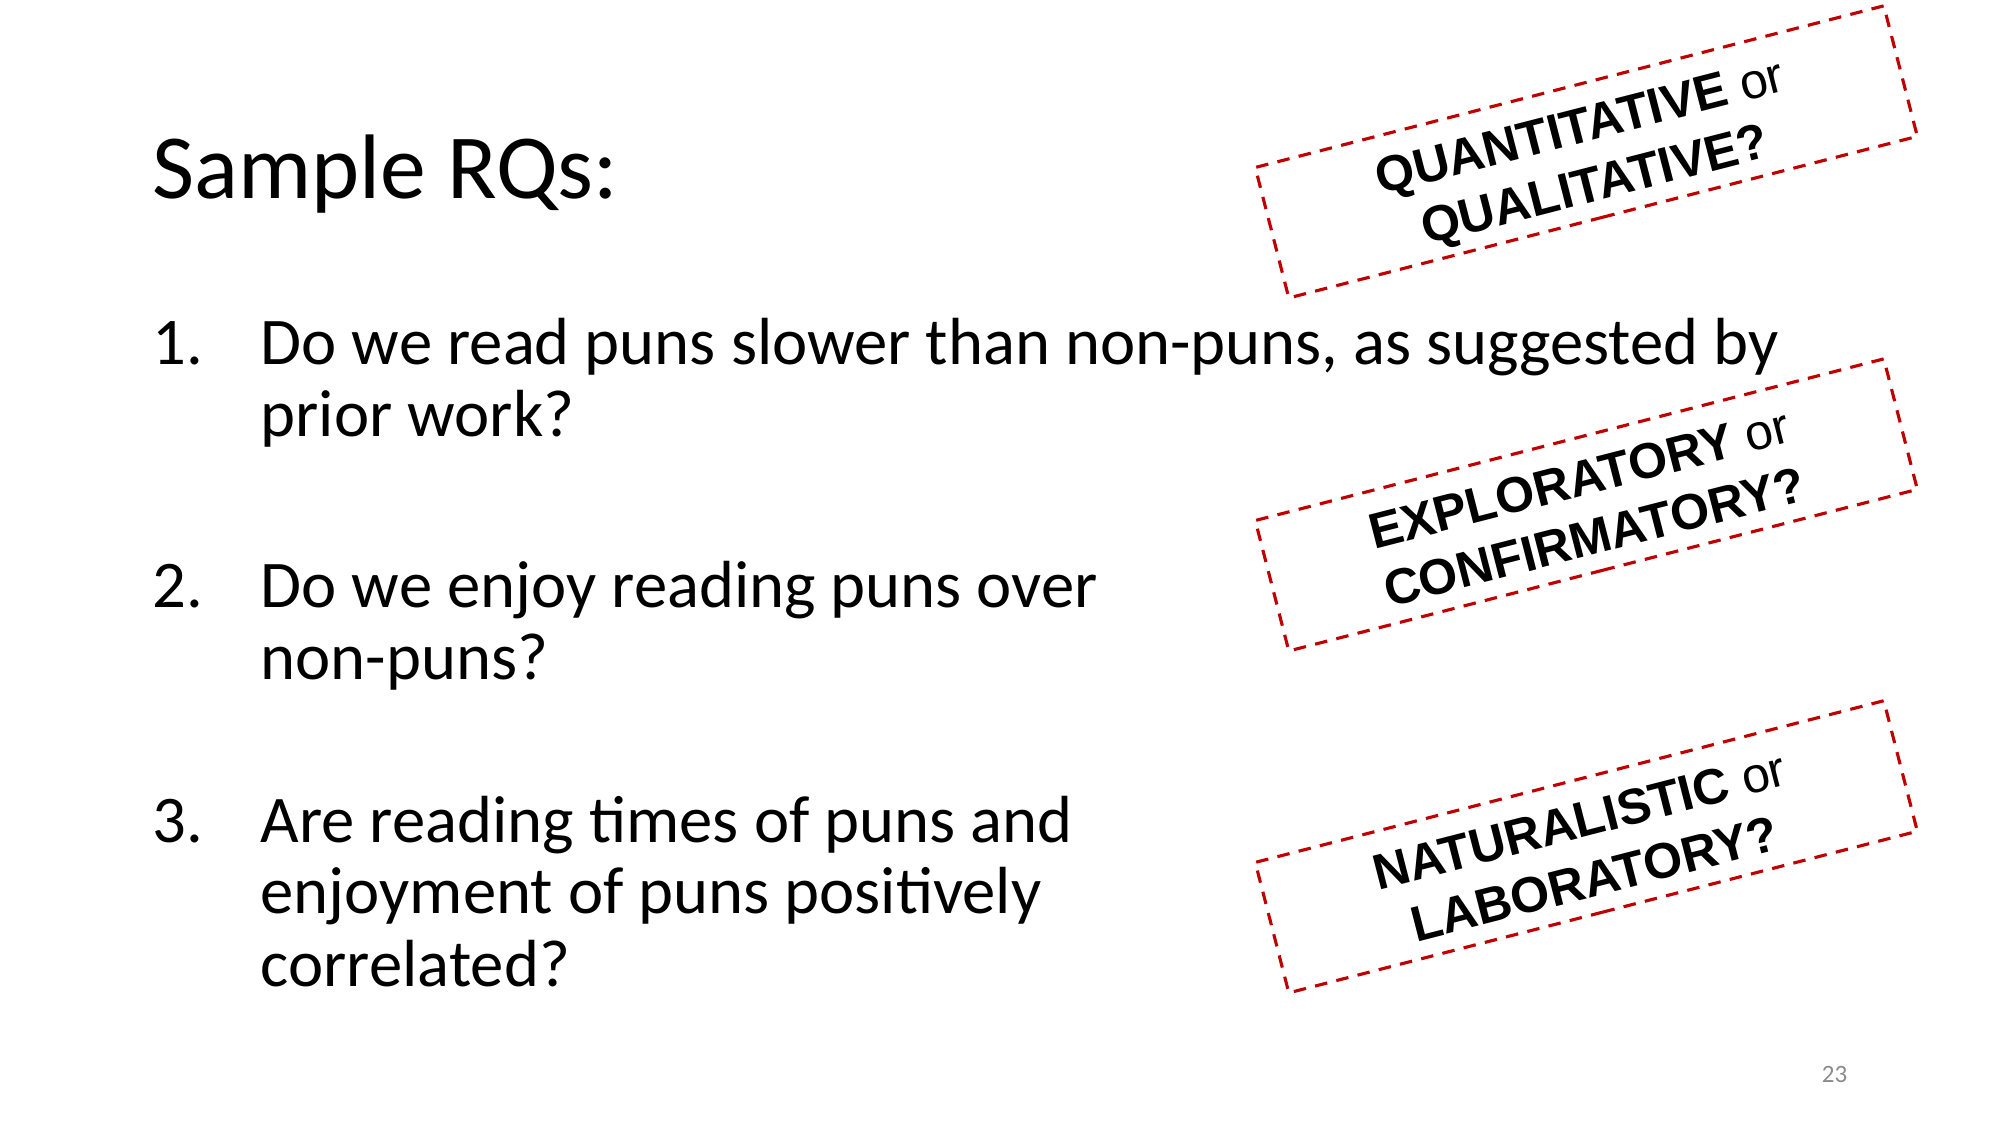

# Sample RQs:
QUANTITATIVE or QUALITATIVE?
Do we read puns slower than non-puns, as suggested by prior work?
Do we enjoy reading puns over
non-puns?
Are reading times of puns and
enjoyment of puns positively
correlated?
EXPLORATORY or CONFIRMATORY?
NATURALISTIC or LABORATORY?
23